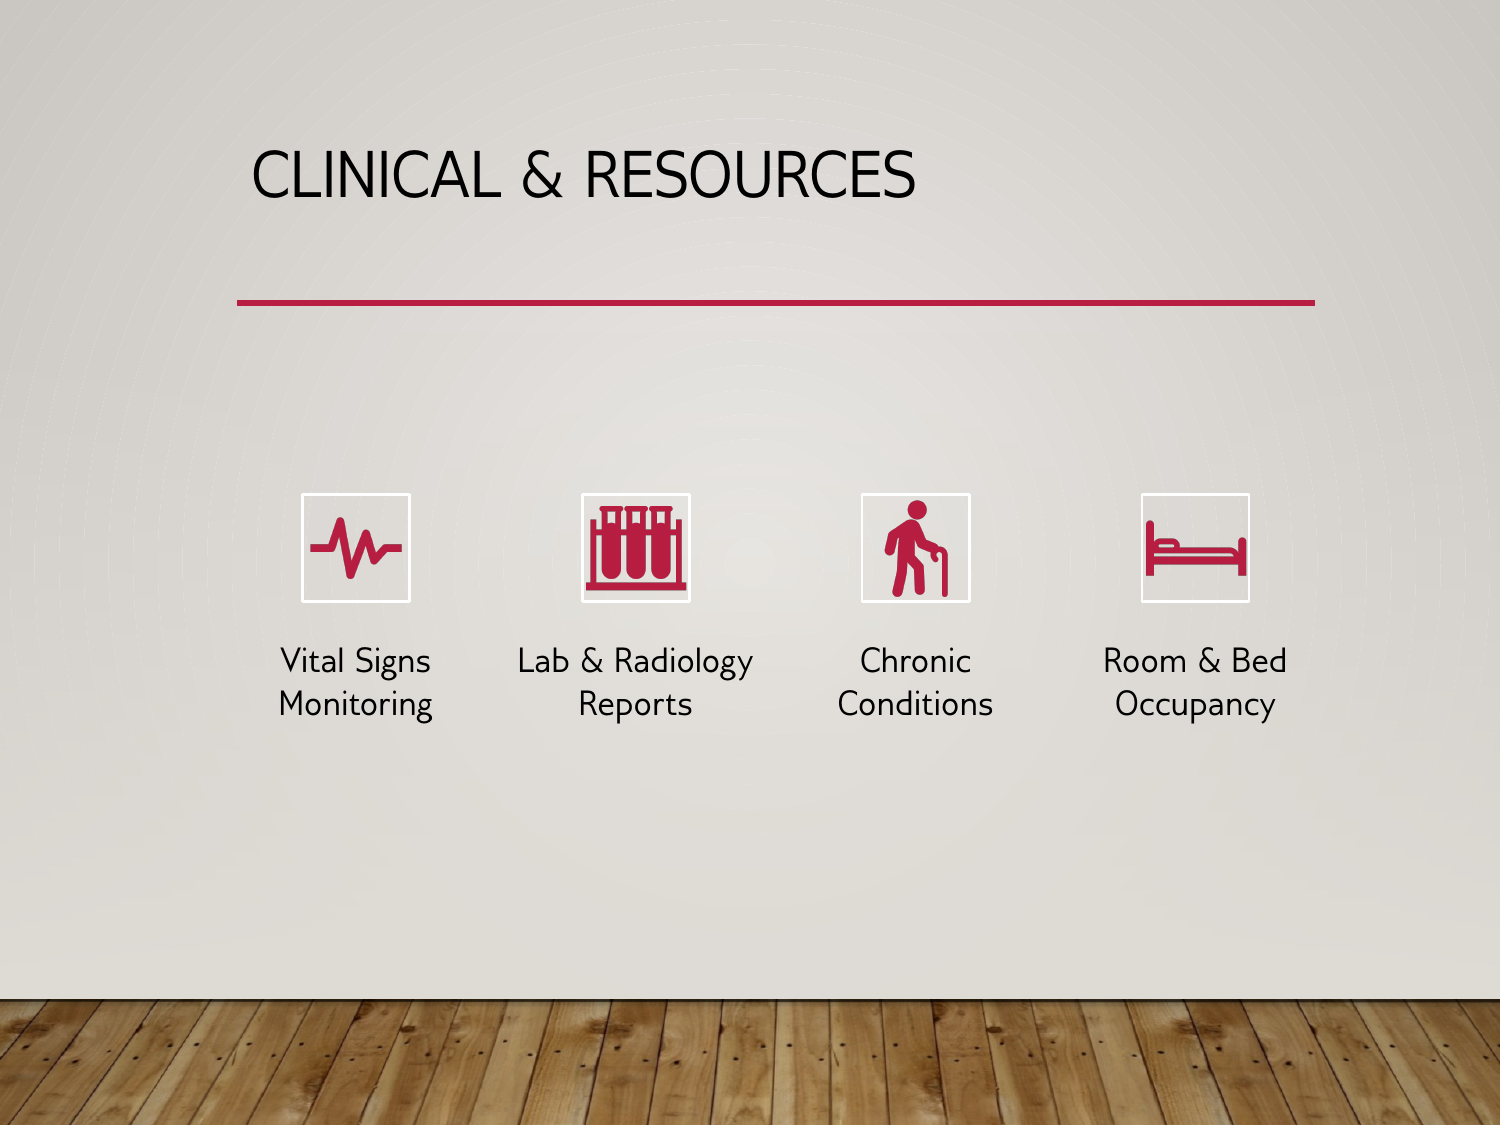

# Clinical & Resources
Vital Signs Monitoring
Lab & Radiology Reports
Chronic Conditions
Room & Bed Occupancy